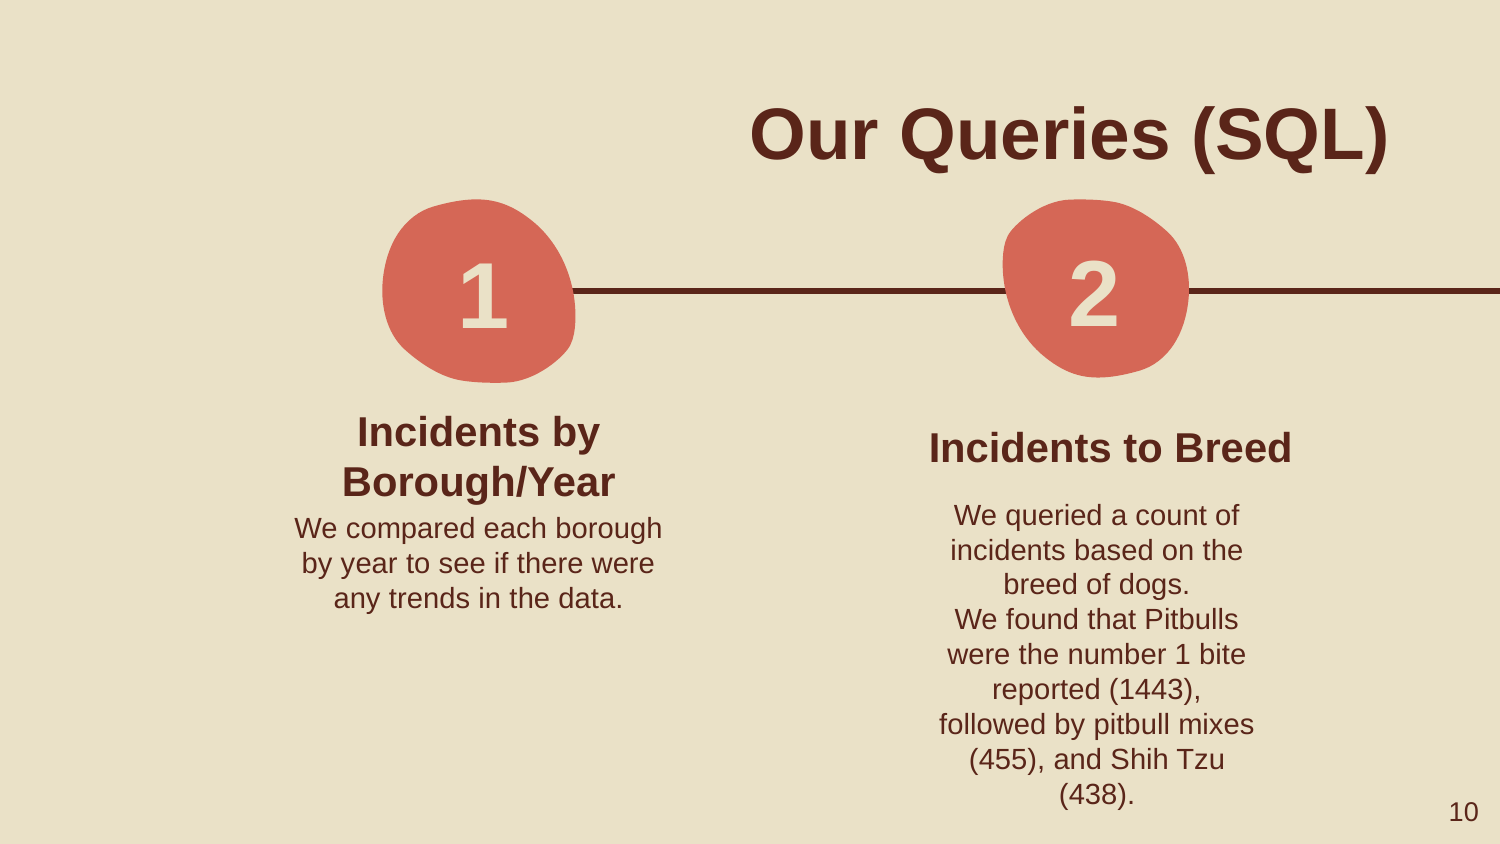

Our Queries (SQL)

2
1
Incidents by Borough/Year
Incidents to Breed
We queried a count of incidents based on the breed of dogs.
We found that Pitbulls were the number 1 bite reported (1443), followed by pitbull mixes (455), and Shih Tzu (438).
We compared each borough by year to see if there were any trends in the data.
10